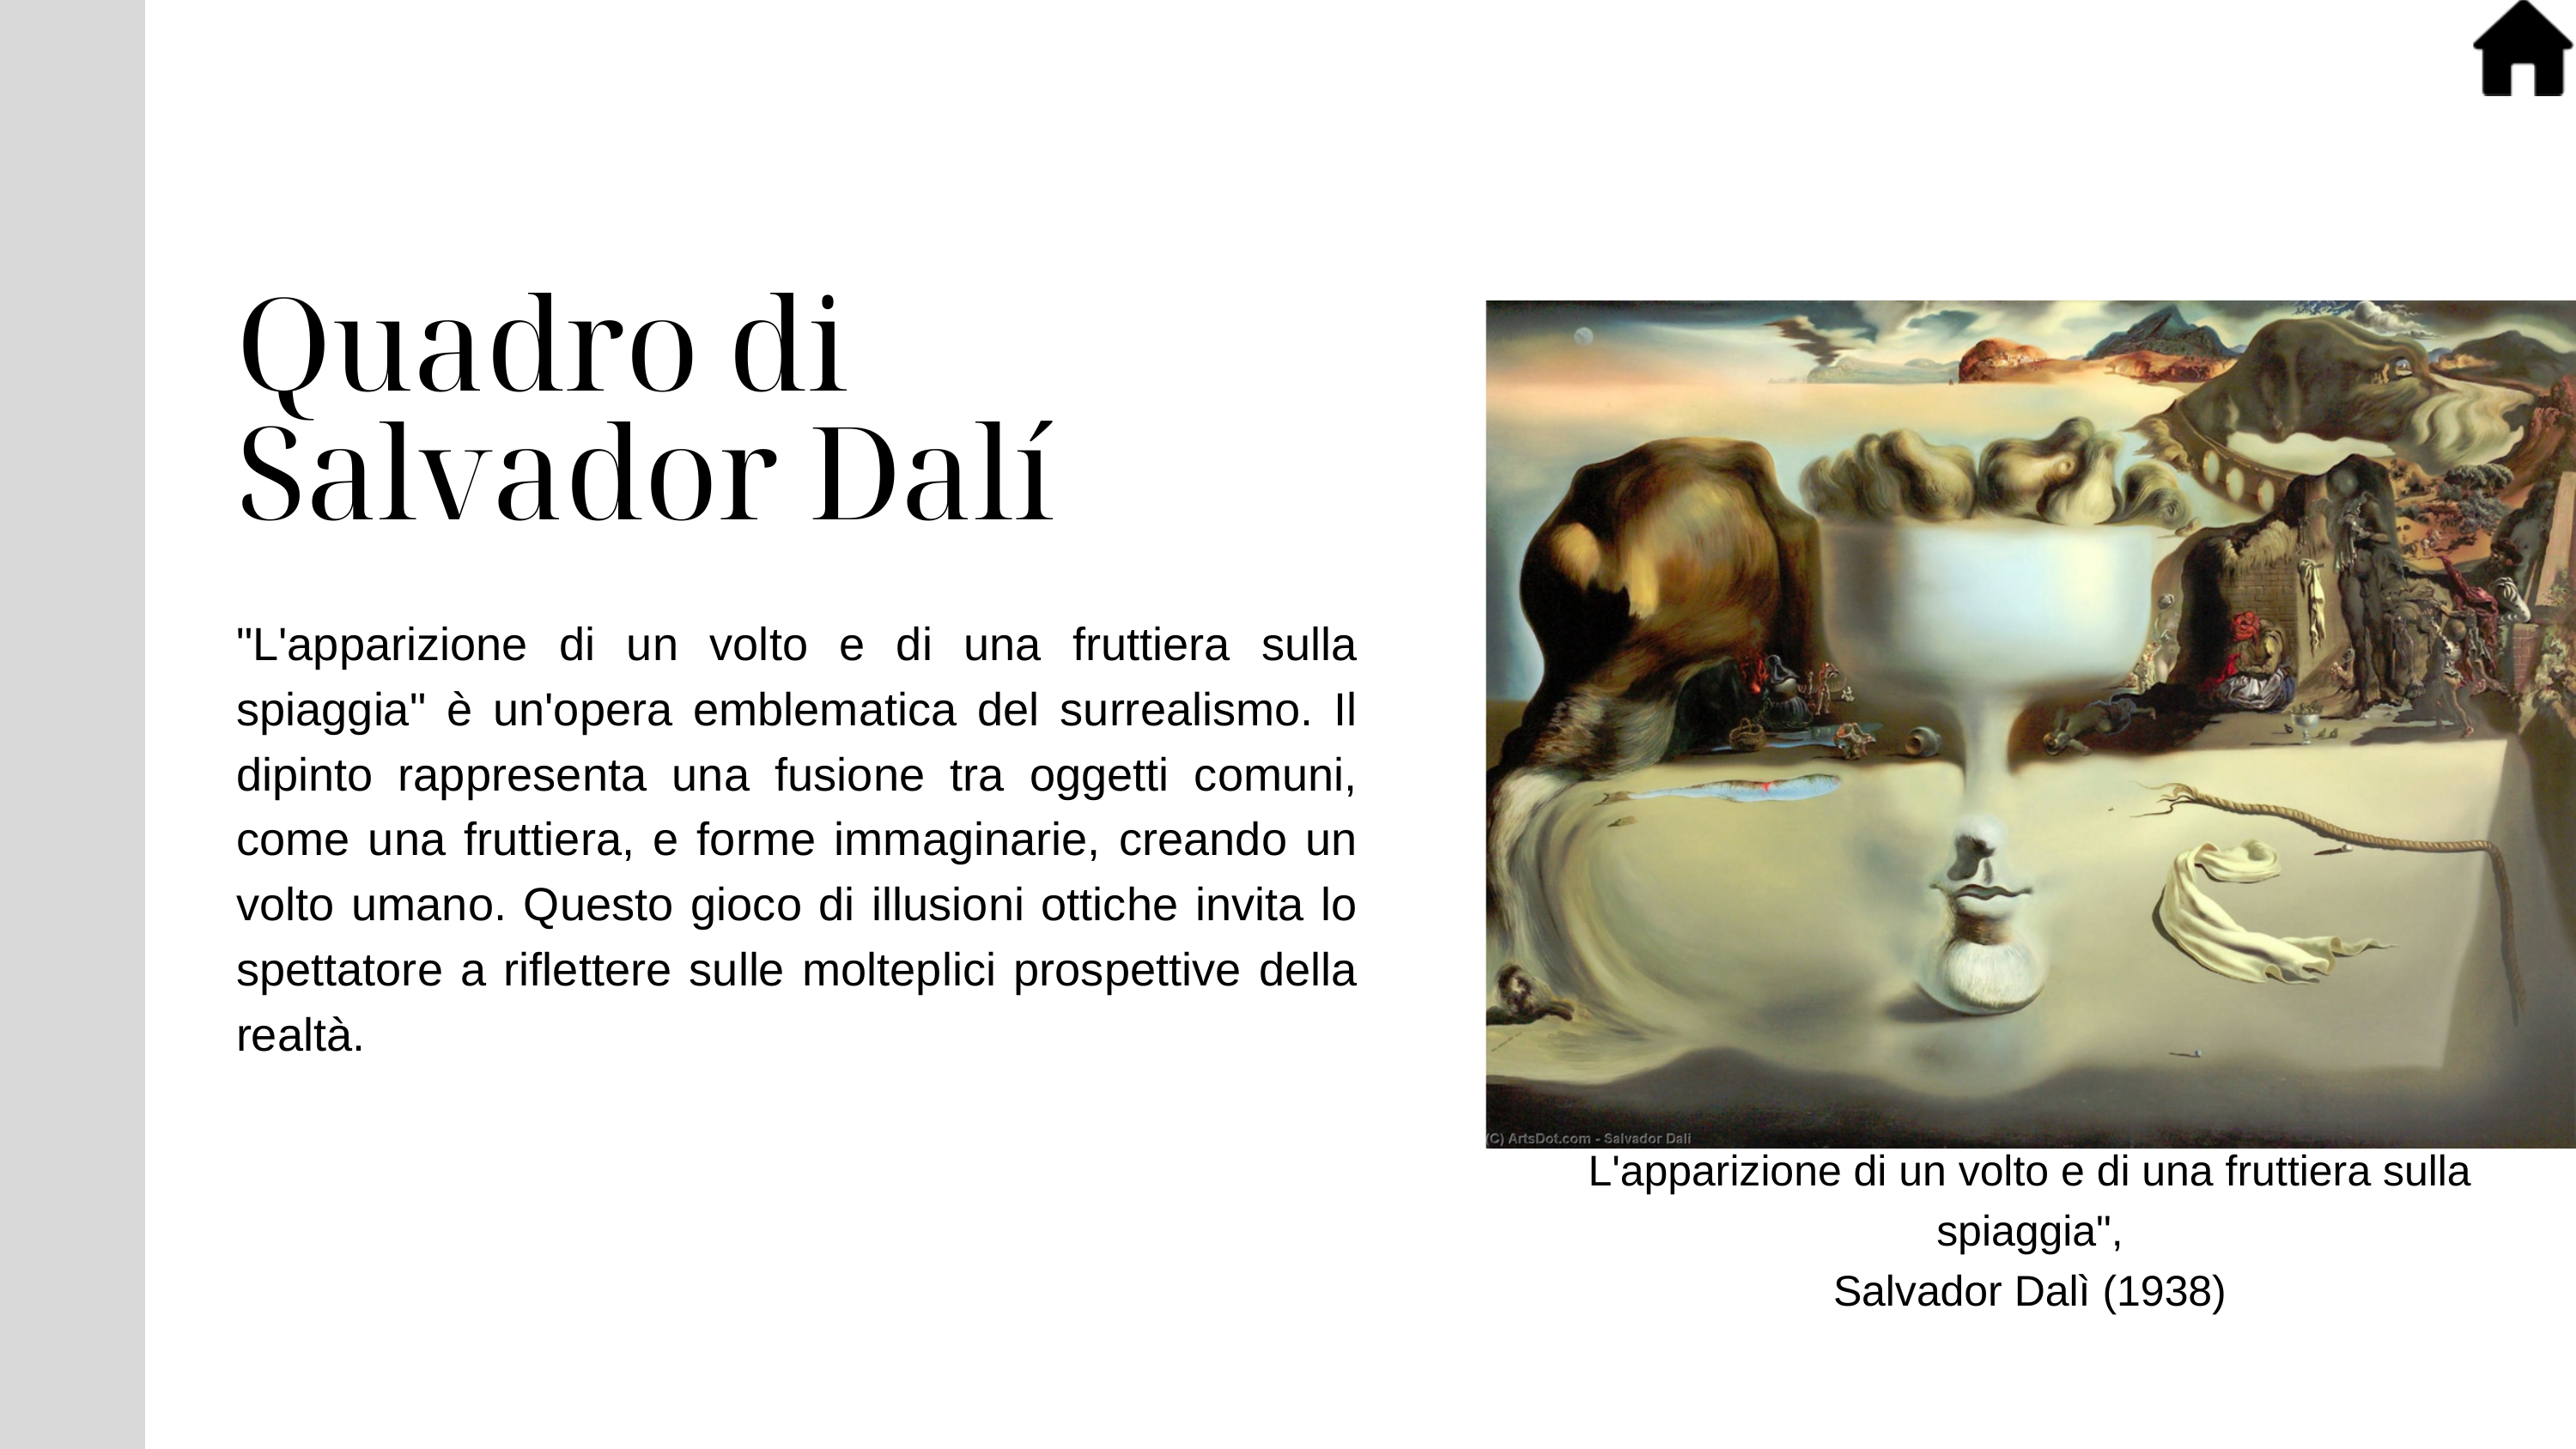

Quadro di Salvador Dalí

"L'apparizione di un volto e di una fruttiera sulla spiaggia" è un'opera emblematica del surrealismo. Il dipinto rappresenta una fusione tra oggetti comuni, come una fruttiera, e forme immaginarie, creando un volto umano. Questo gioco di illusioni ottiche invita lo spettatore a riflettere sulle molteplici prospettive della realtà.

L'apparizione di un volto e di una fruttiera sulla spiaggia",
Salvador Dalì (1938)